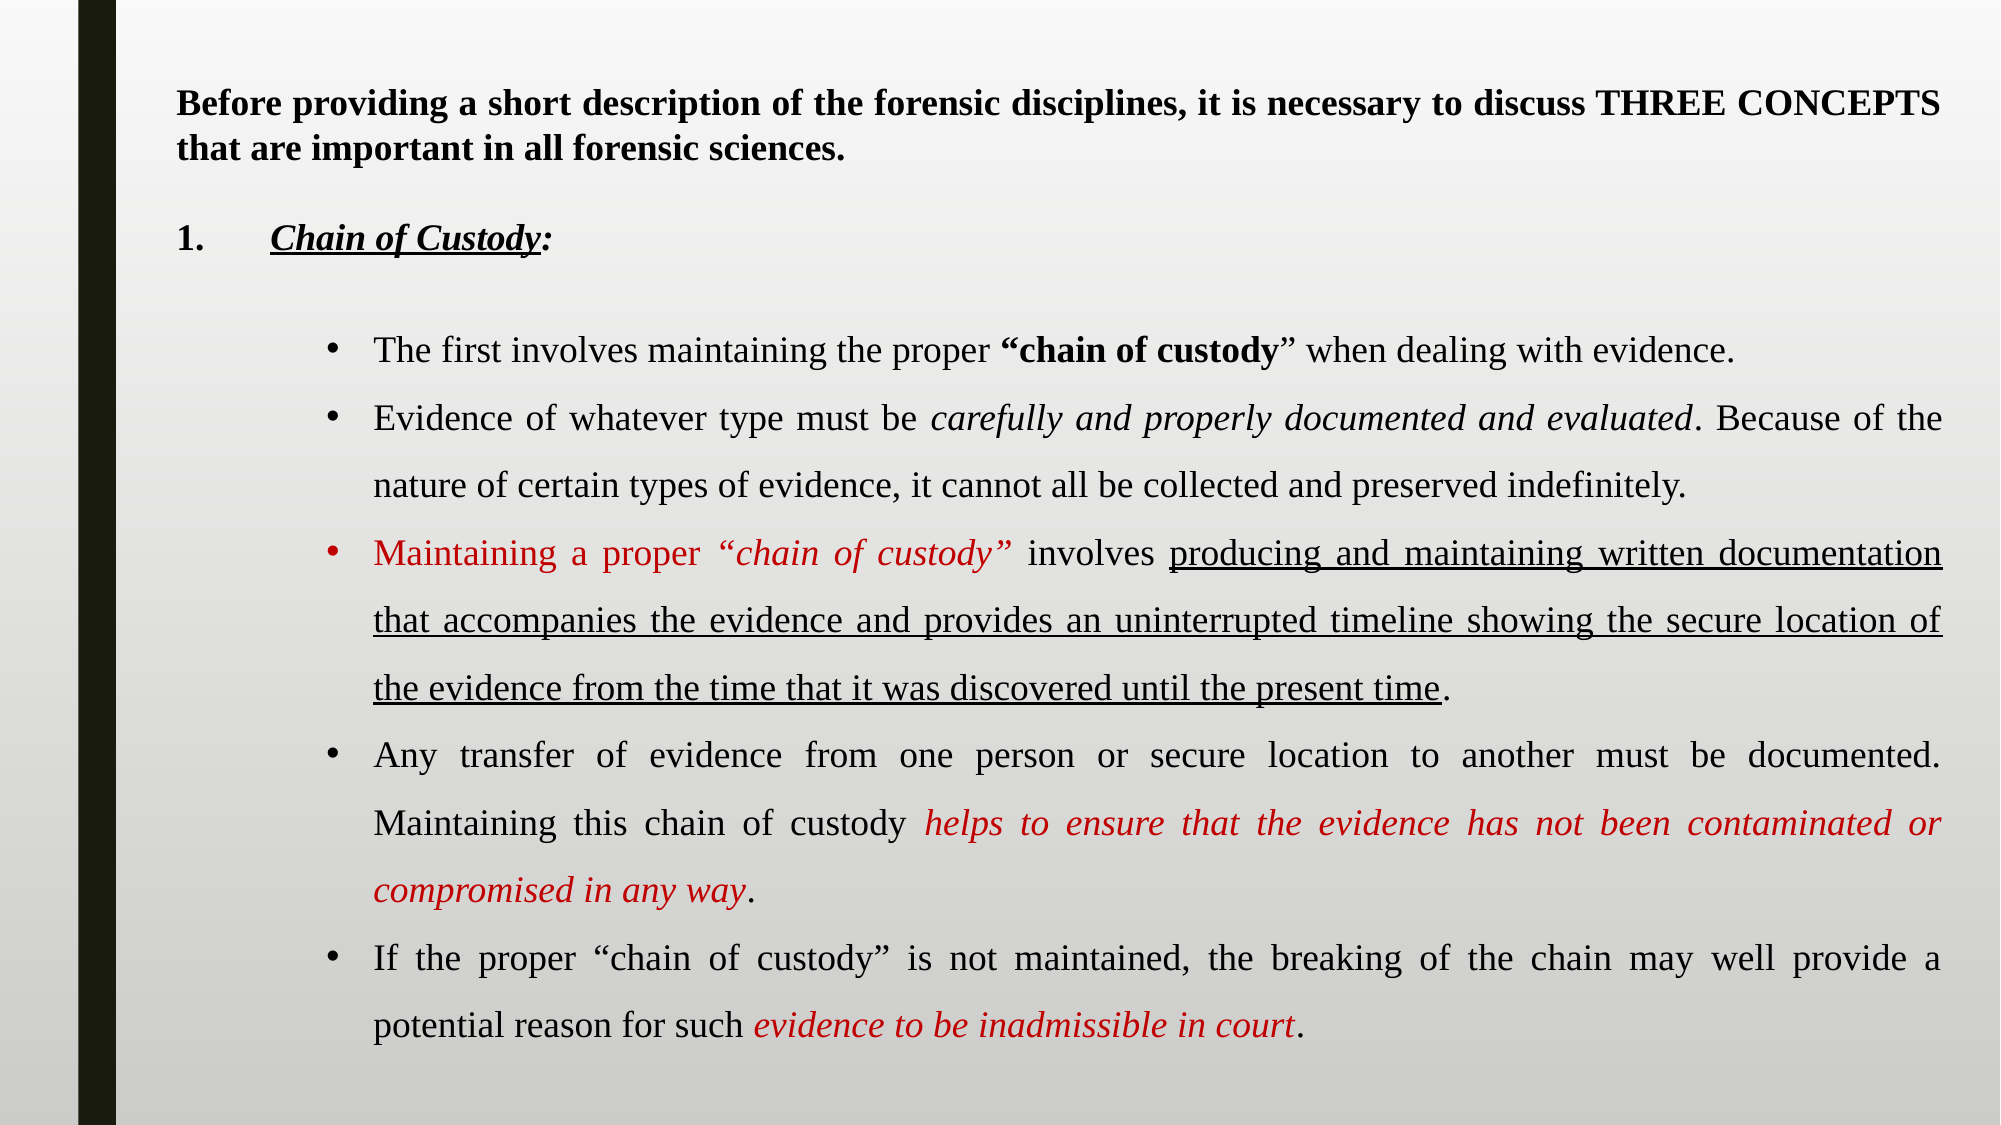

Before providing a short description of the forensic disciplines, it is necessary to discuss THREE CONCEPTS that are important in all forensic sciences.

 Chain of Custody:

The first involves maintaining the proper “chain of custody” when dealing with evidence.
Evidence of whatever type must be carefully and properly documented and evaluated. Because of the nature of certain types of evidence, it cannot all be collected and preserved indefinitely.
Maintaining a proper “chain of custody” involves producing and maintaining written documentation that accompanies the evidence and provides an uninterrupted timeline showing the secure location of the evidence from the time that it was discovered until the present time.
Any transfer of evidence from one person or secure location to another must be documented. Maintaining this chain of custody helps to ensure that the evidence has not been contaminated or compromised in any way.
If the proper “chain of custody” is not maintained, the breaking of the chain may well provide a potential reason for such evidence to be inadmissible in court.